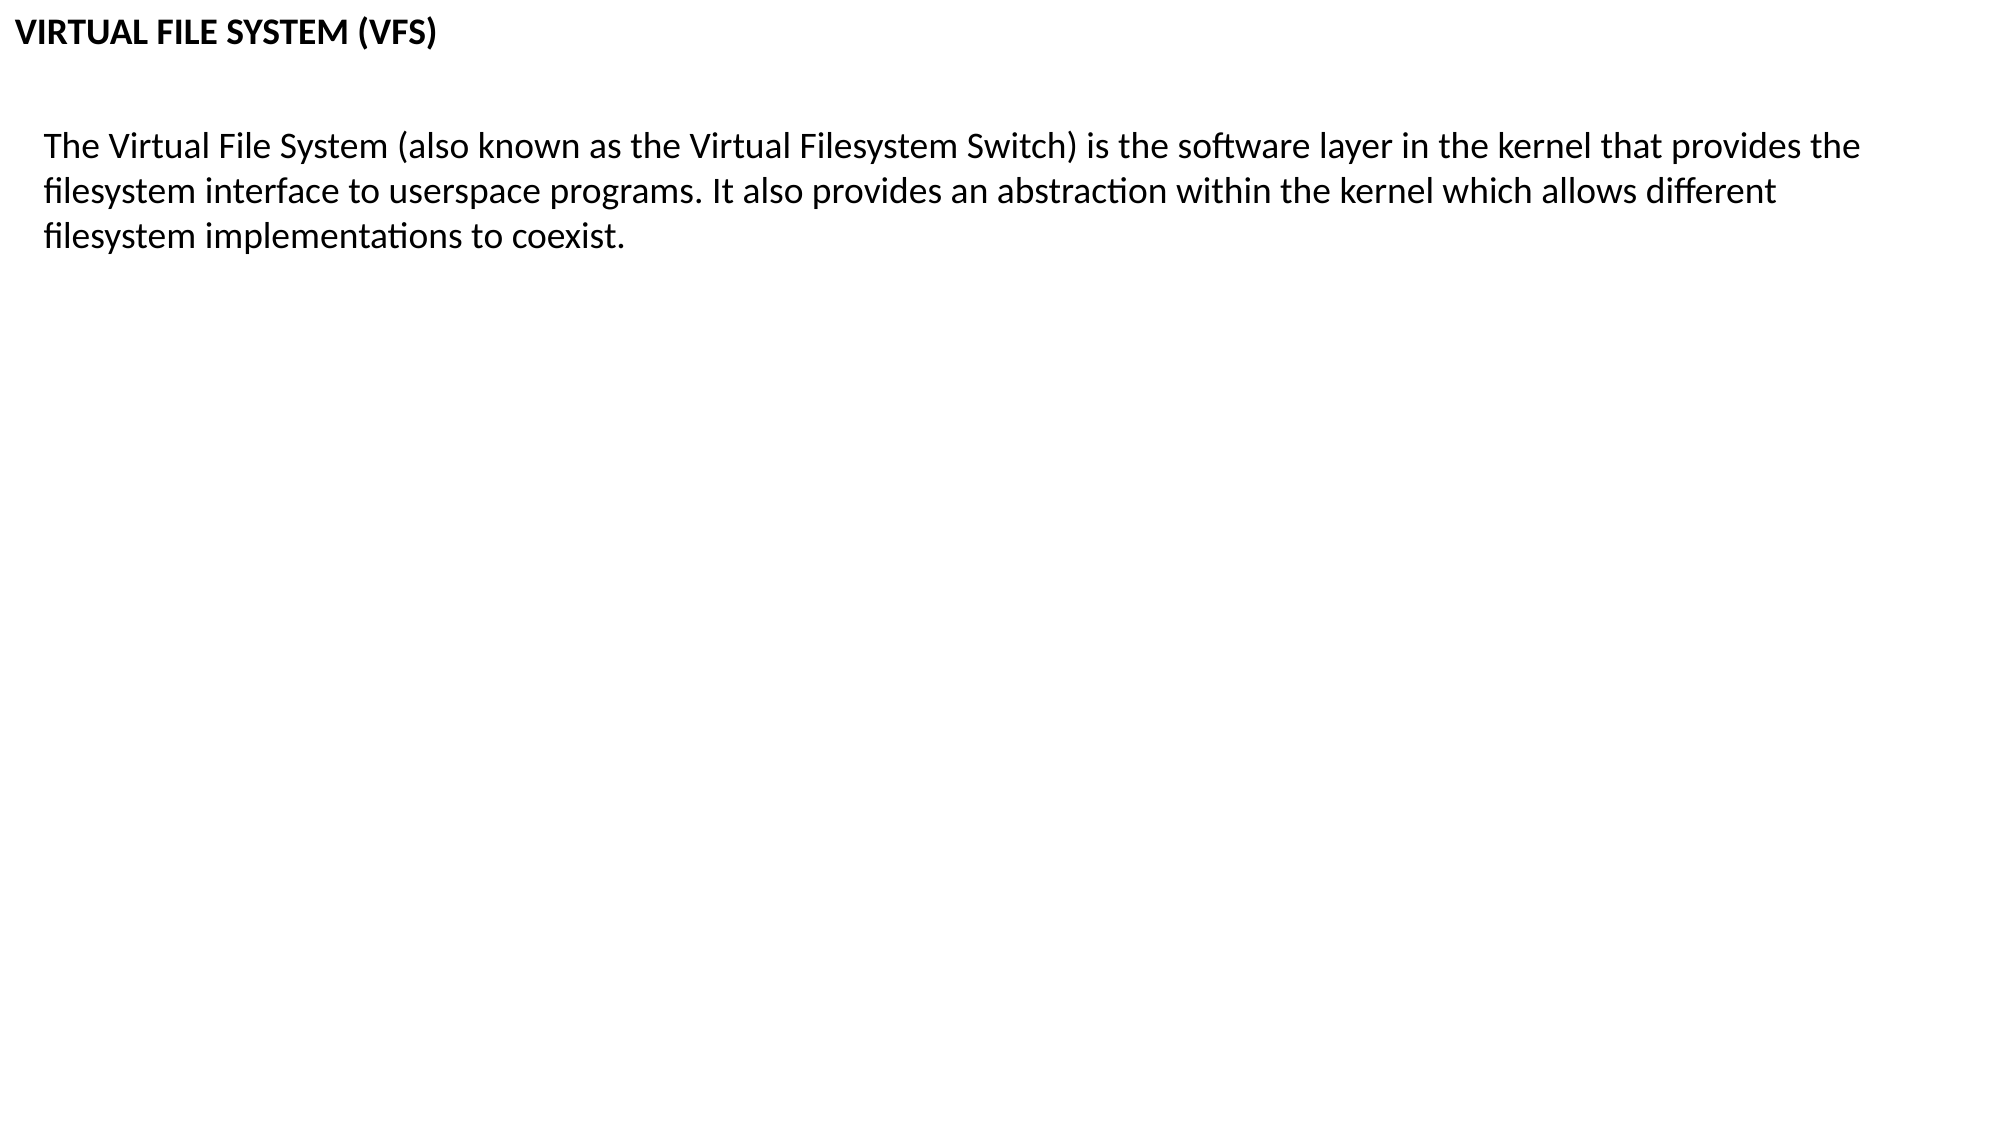

VIRTUAL FILE SYSTEM (VFS)
The Virtual File System (also known as the Virtual Filesystem Switch) is the software layer in the kernel that provides the filesystem interface to userspace programs. It also provides an abstraction within the kernel which allows different filesystem implementations to coexist.